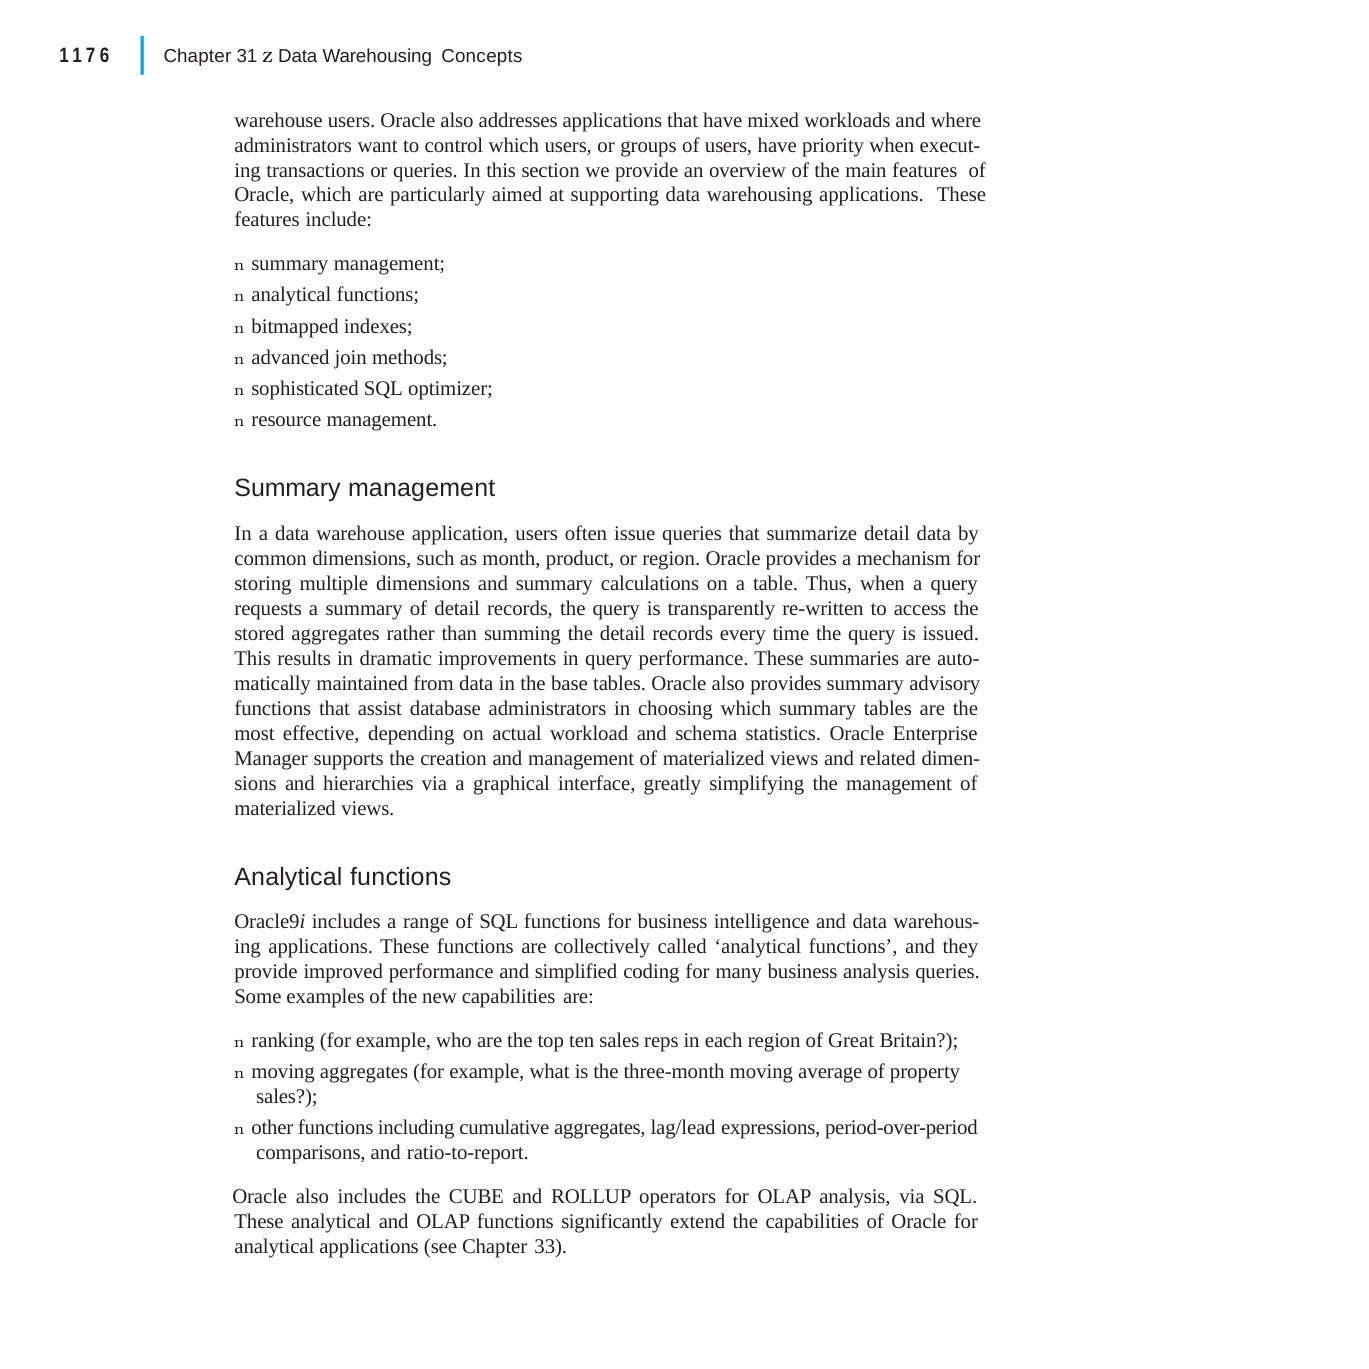

|
1176
Chapter 31 z Data Warehousing Concepts
warehouse users. Oracle also addresses applications that have mixed workloads and where  administrators want to control which users, or groups of users, have priority when execut-  ing transactions or queries. In this section we provide an overview of the main features  of Oracle, which are particularly aimed at supporting data warehousing applications.  These features include:
n summary management;
n analytical functions;
n bitmapped indexes;
n advanced join methods;
n sophisticated SQL optimizer;
n resource management.

Summary management
In a data warehouse application, users often issue queries that summarize detail data by  common dimensions, such as month, product, or region. Oracle provides a mechanism for  storing multiple dimensions and summary calculations on a table. Thus, when a query  requests a summary of detail records, the query is transparently re-written to access the  stored aggregates rather than summing the detail records every time the query is issued.  This results in dramatic improvements in query performance. These summaries are auto-  matically maintained from data in the base tables. Oracle also provides summary advisory  functions that assist database administrators in choosing which summary tables are the  most effective, depending on actual workload and schema statistics. Oracle Enterprise  Manager supports the creation and management of materialized views and related dimen-  sions and hierarchies via a graphical interface, greatly simplifying the management of  materialized views.

Analytical functions
Oracle9i includes a range of SQL functions for business intelligence and data warehous-  ing applications. These functions are collectively called ‘analytical functions’, and they  provide improved performance and simplified coding for many business analysis queries.  Some examples of the new capabilities are:
n ranking (for example, who are the top ten sales reps in each region of Great Britain?);
n moving aggregates (for example, what is the three-month moving average of property  sales?);
n other functions including cumulative aggregates, lag/lead expressions, period-over-period  comparisons, and ratio-to-report.
Oracle also includes the CUBE and ROLLUP operators for OLAP analysis, via SQL.  These analytical and OLAP functions significantly extend the capabilities of Oracle for  analytical applications (see Chapter 33).